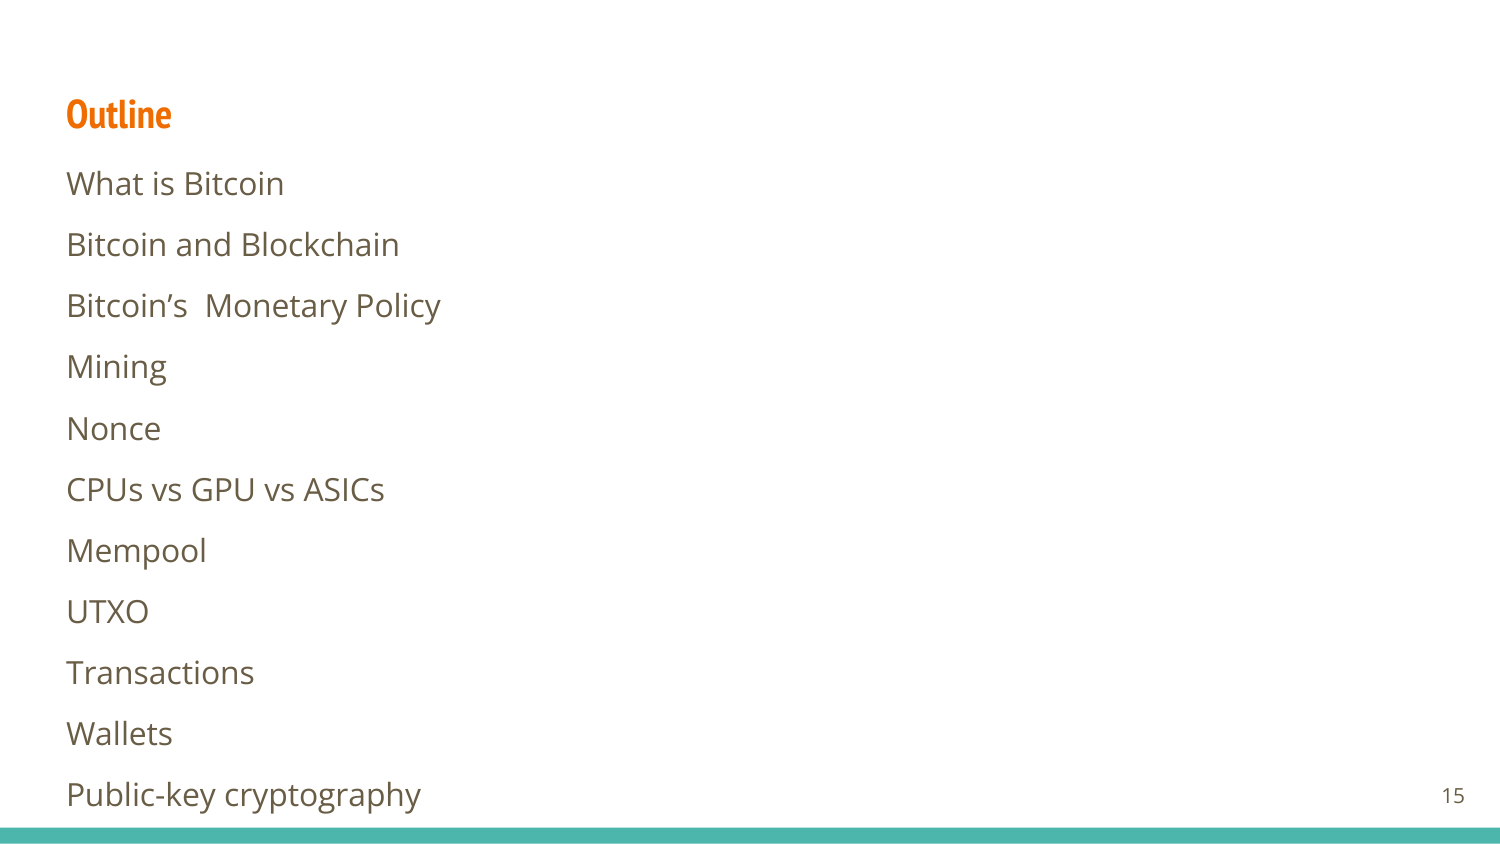

# Outline
What is Bitcoin
Bitcoin and Blockchain
Bitcoin’s  Monetary Policy
Mining
Nonce
CPUs vs GPU vs ASICs
Mempool
UTXO
Transactions
Wallets
Public-key cryptography
15